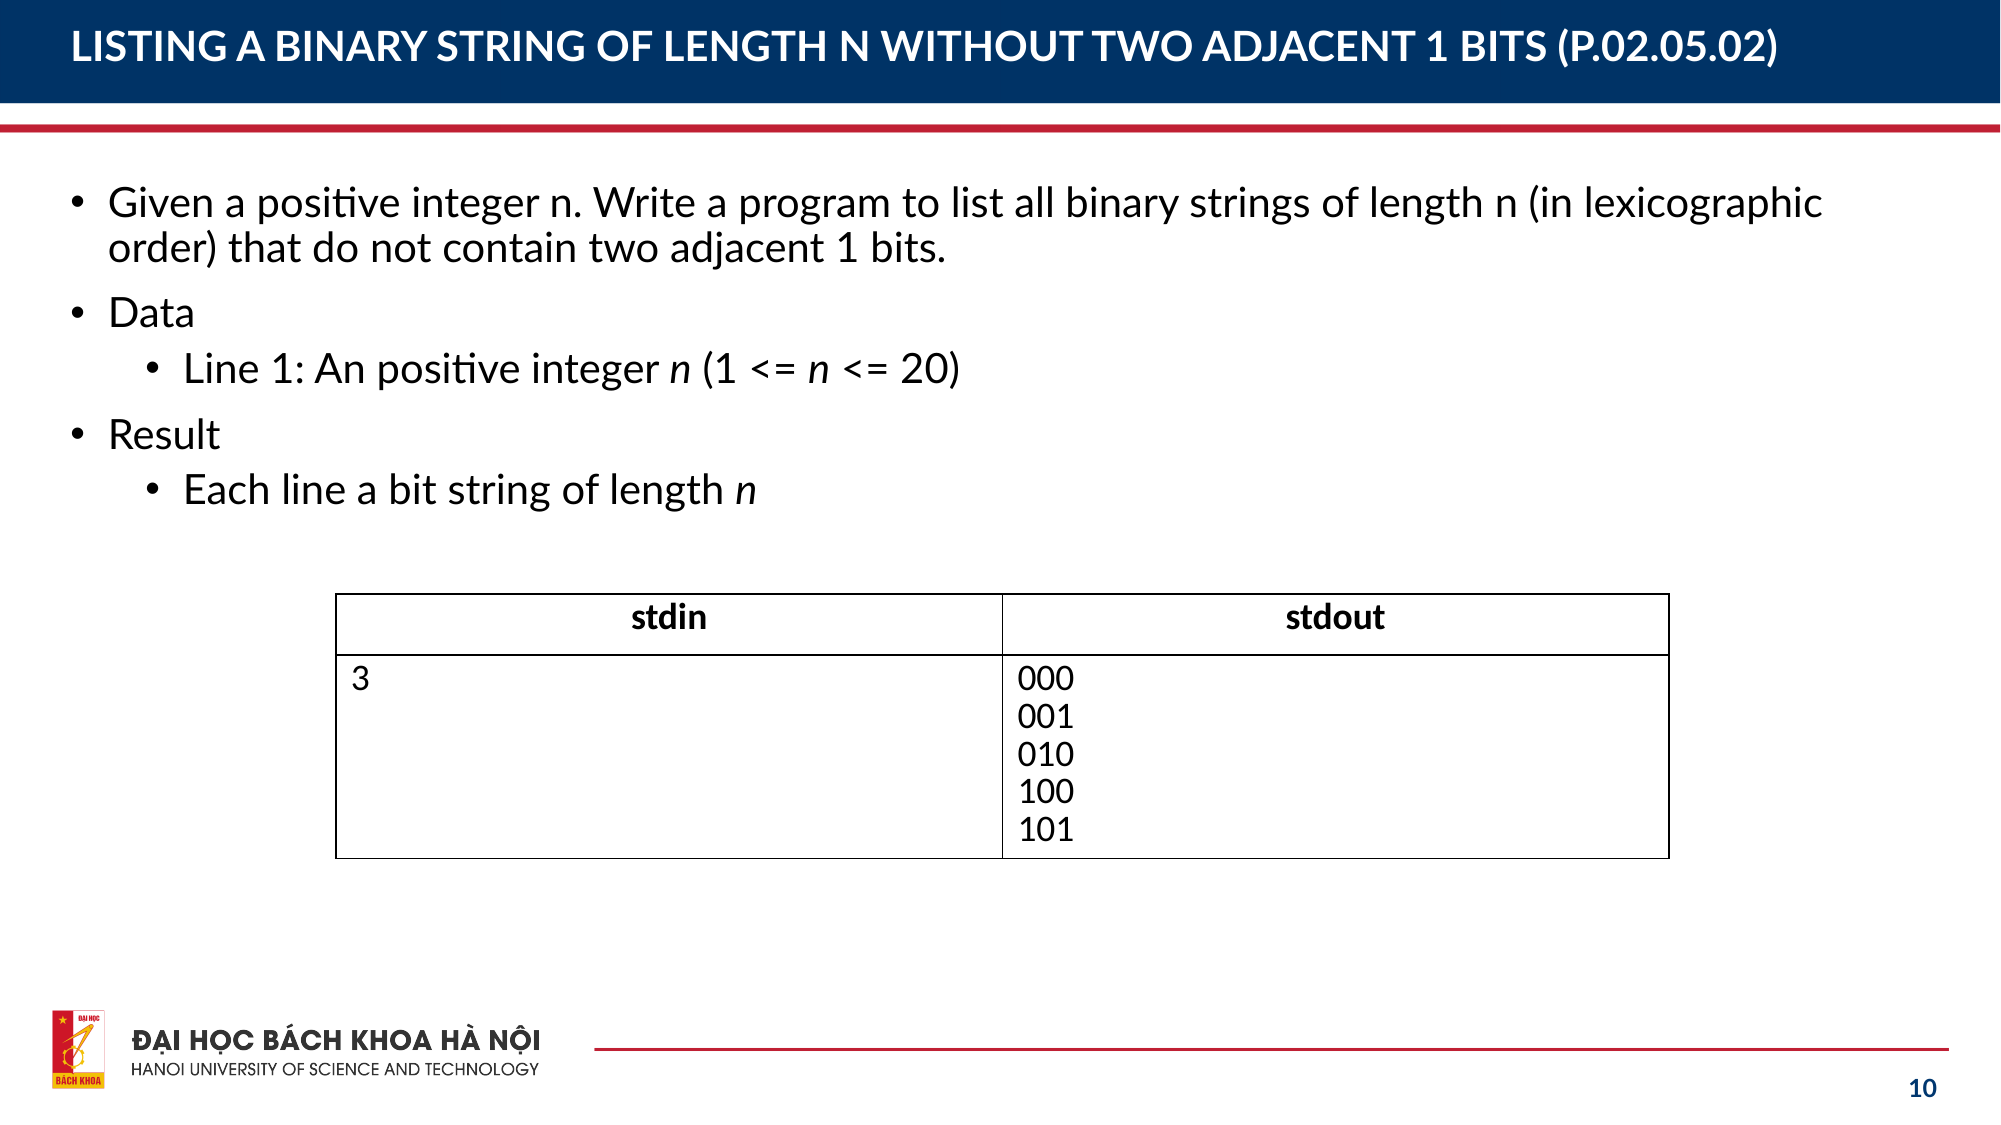

# LISTING A BINARY STRING OF LENGTH N WITHOUT TWO ADJACENT 1 BITS (P.02.05.02)
Given a positive integer n. Write a program to list all binary strings of length n (in lexicographic order) that do not contain two adjacent 1 bits.
Data
Line 1: An positive integer n (1 <= n <= 20)
Result
Each line a bit string of length n

| stdin | stdout |
| --- | --- |
| 3 | 000 001 010 100 101 |
10